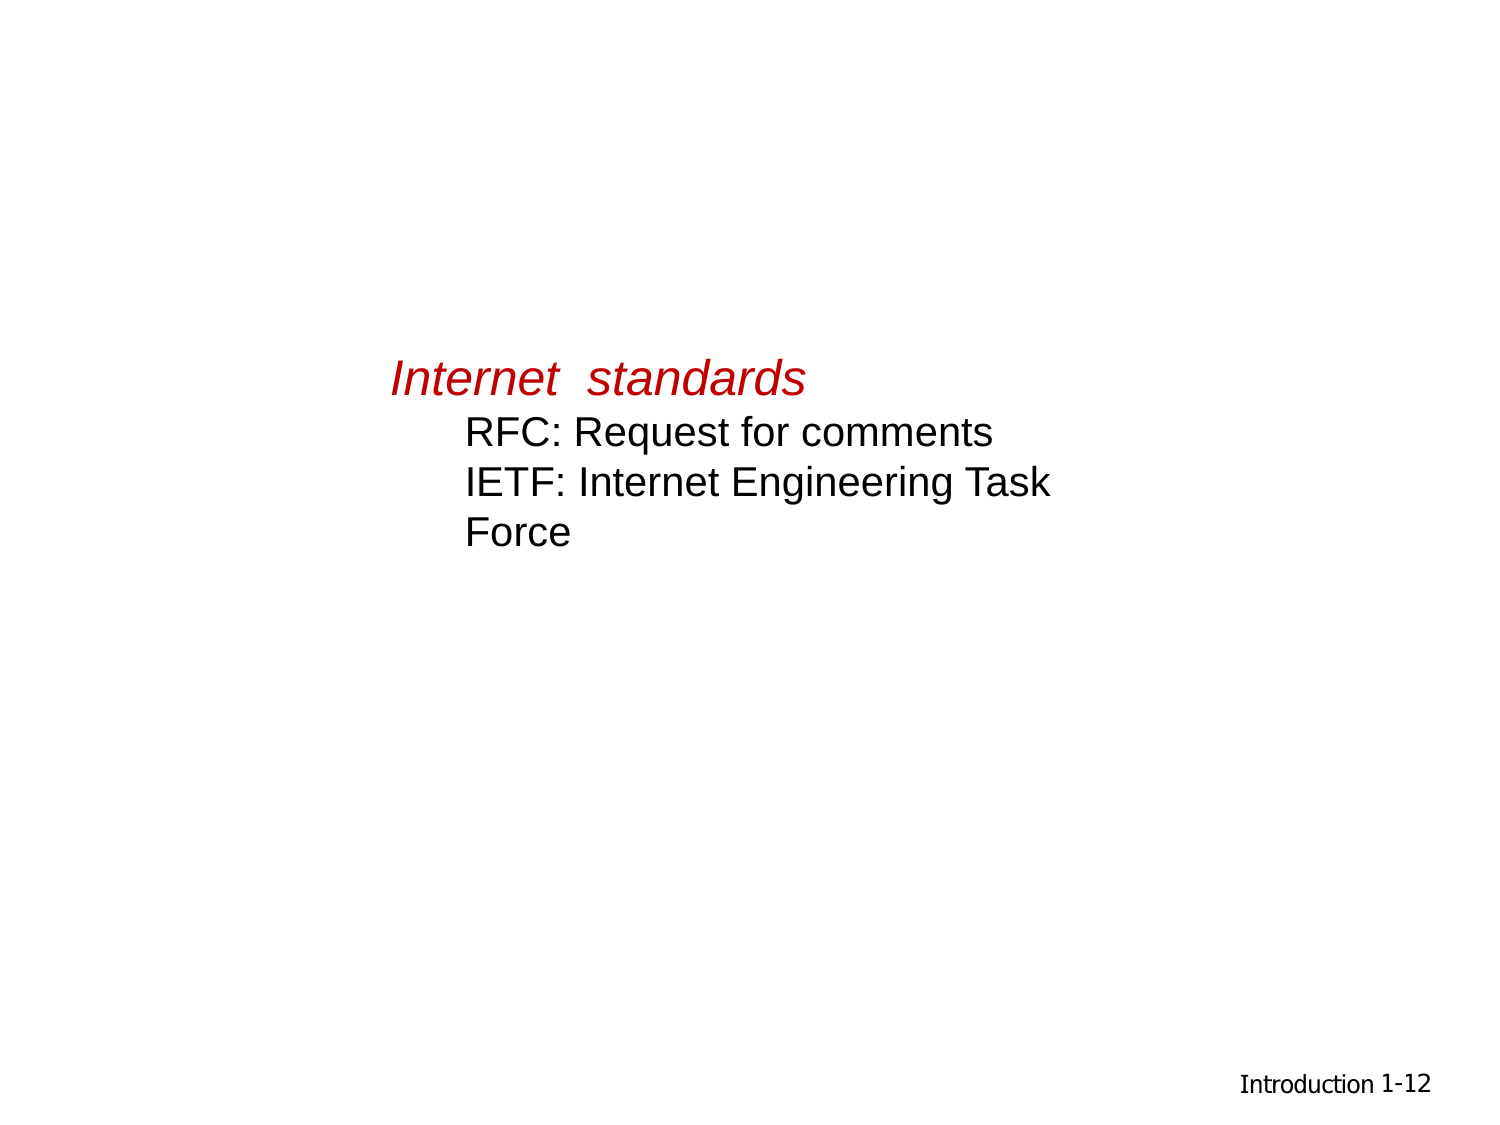

Internet  standards
RFC: Request for comments
IETF: Internet Engineering Task Force
1-12
Introduction